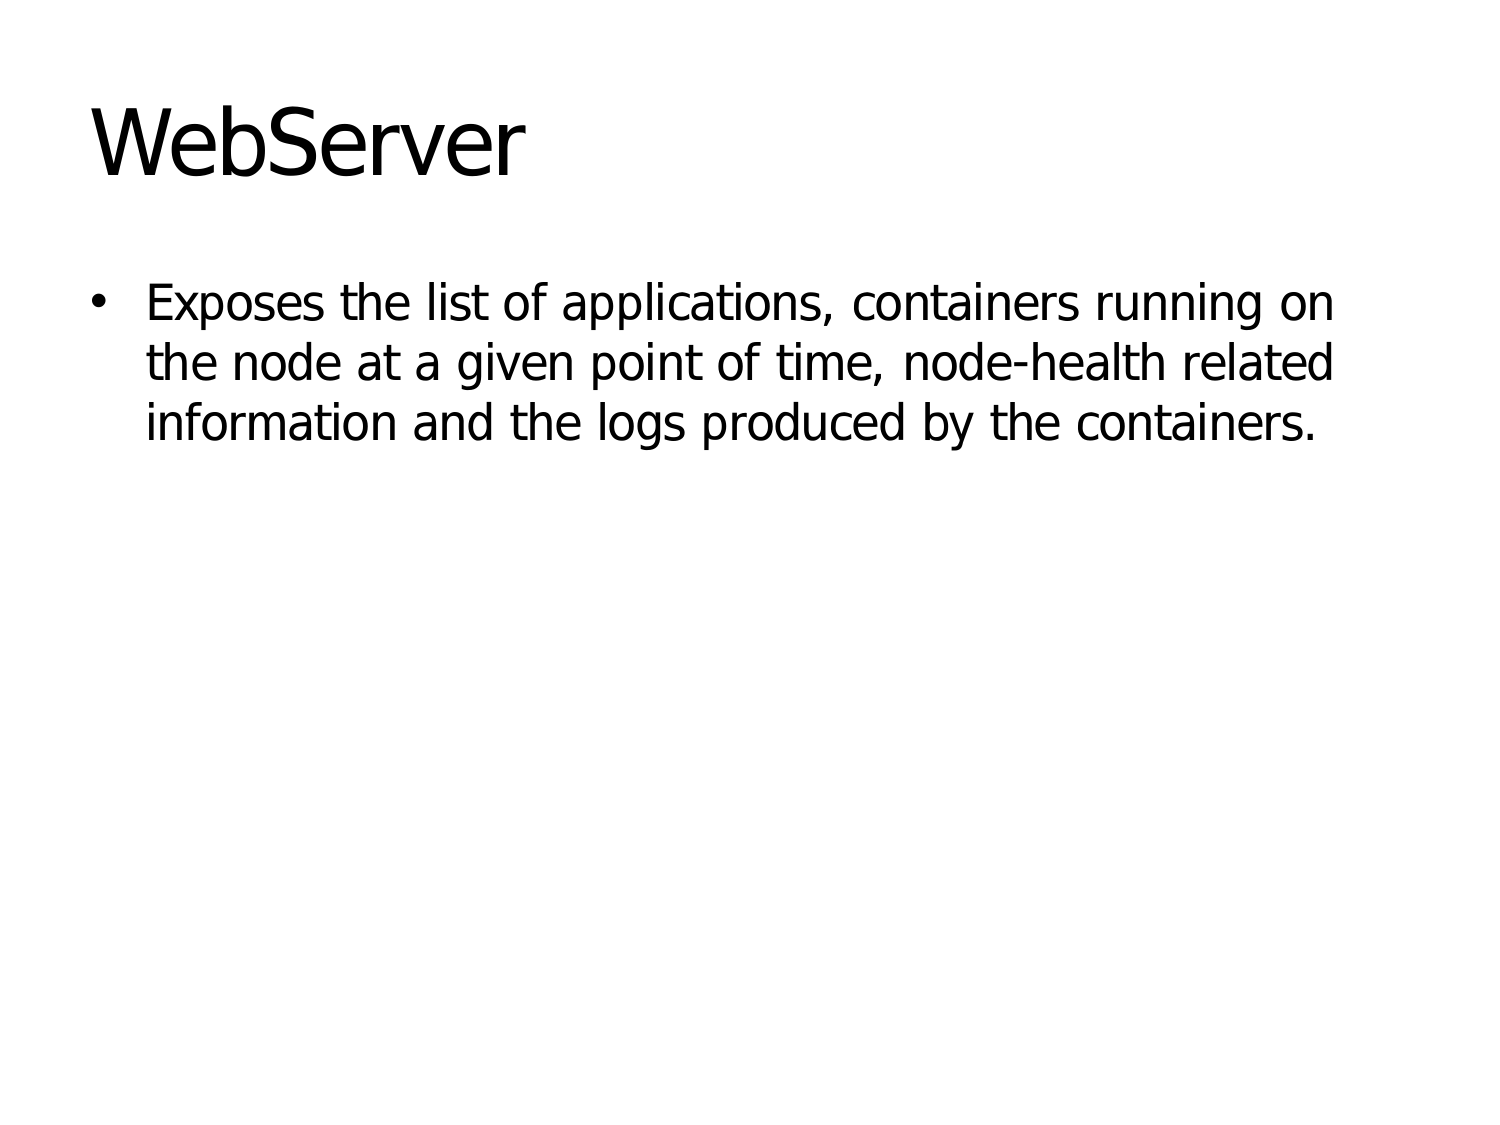

# WebServer
Exposes the list of applications, containers running on the node at a given point of time, node-health related information and the logs produced by the containers.